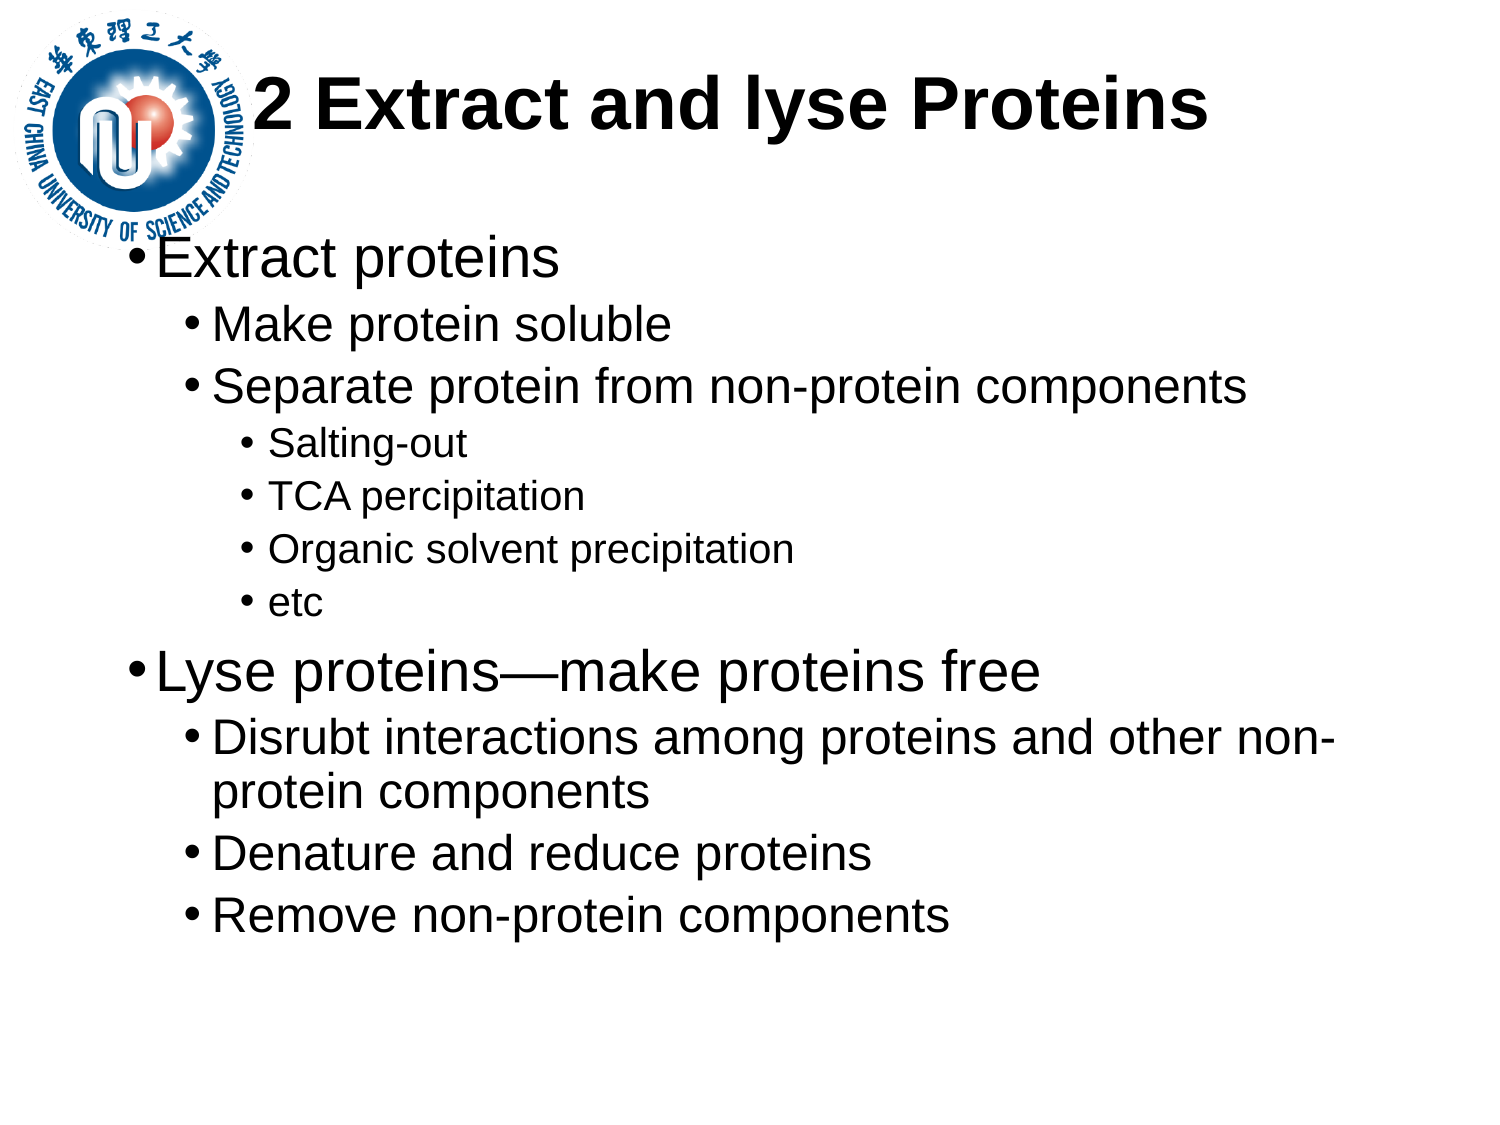

# 2 Extract and lyse Proteins
Extract proteins
Make protein soluble
Separate protein from non-protein components
Salting-out
TCA percipitation
Organic solvent precipitation
etc
Lyse proteins—make proteins free
Disrubt interactions among proteins and other non-protein components
Denature and reduce proteins
Remove non-protein components